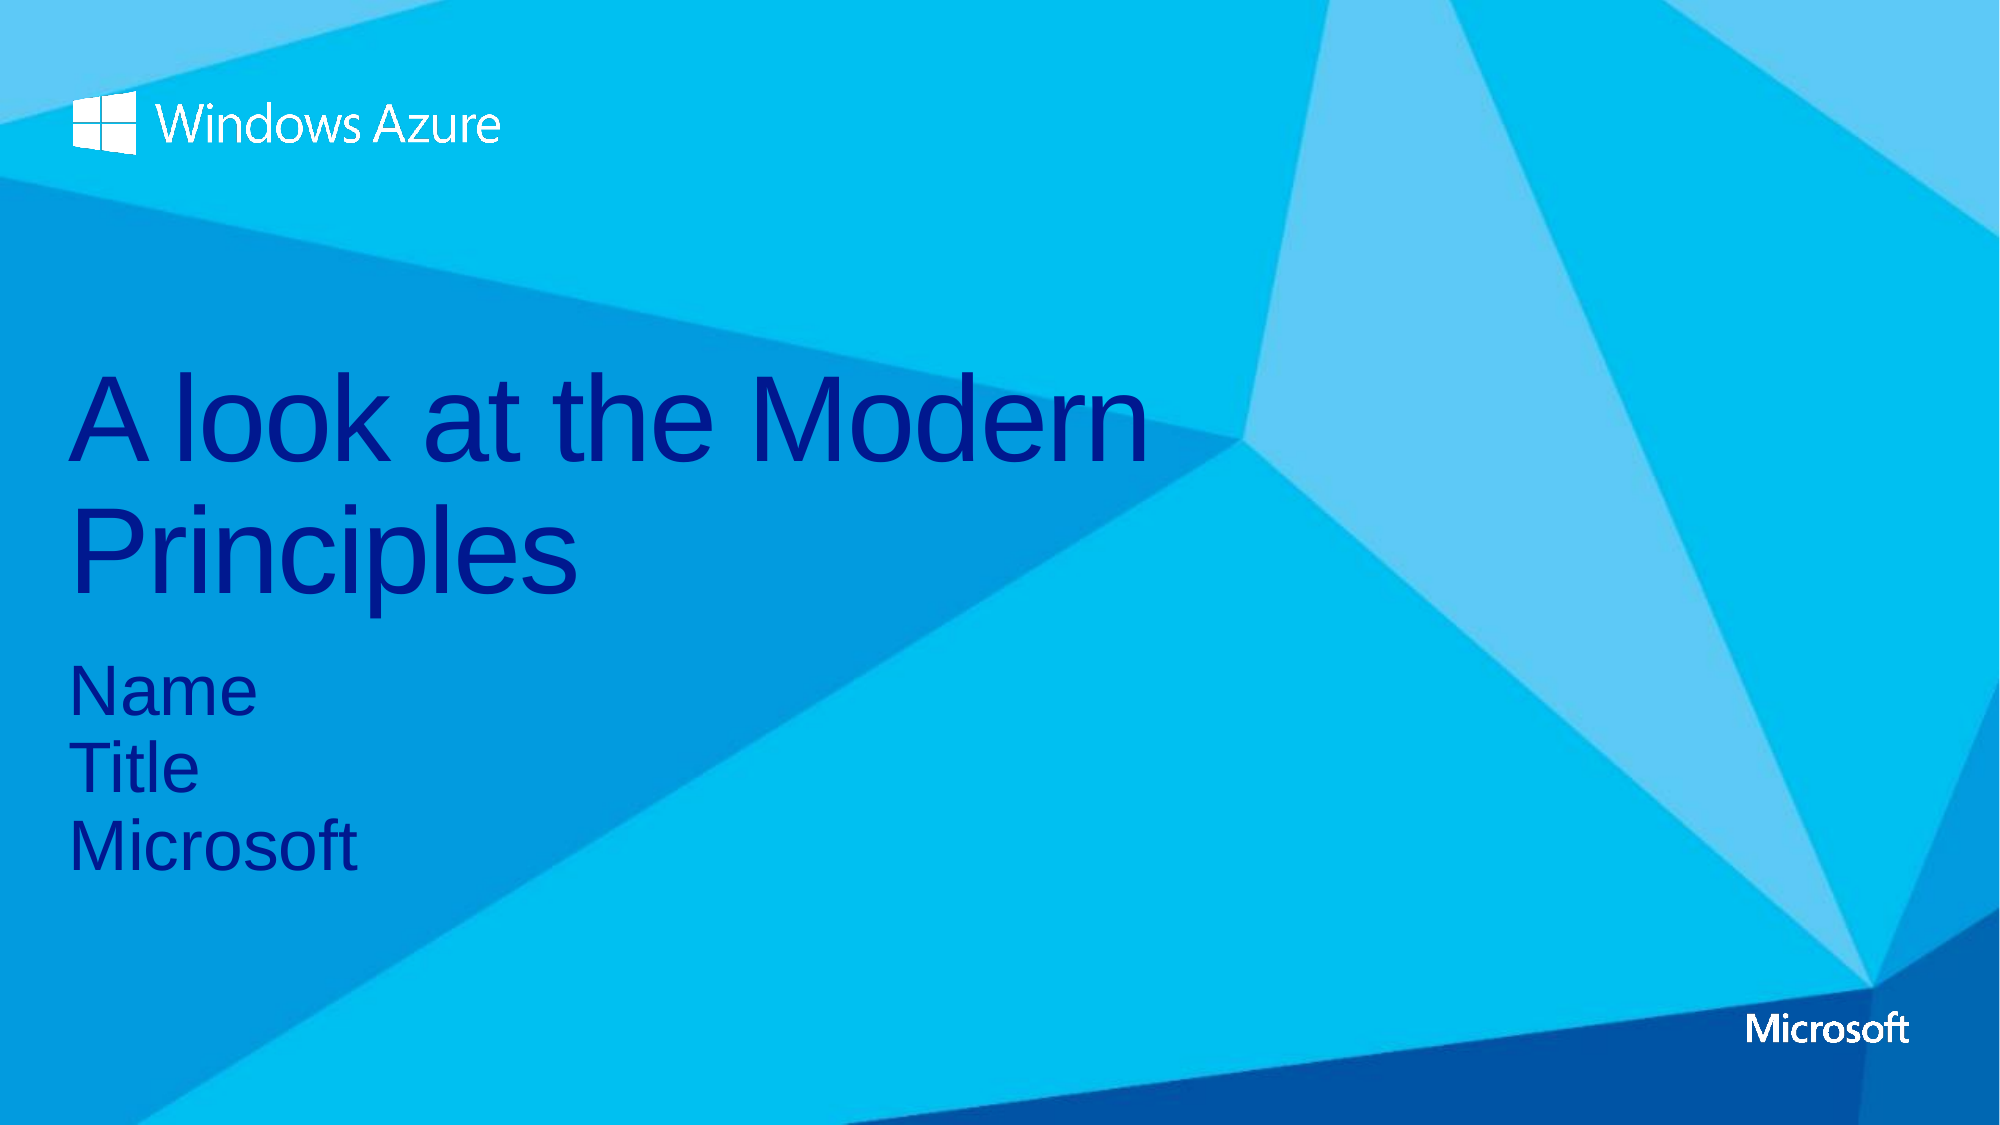

# A look at the Modern Principles
Name
Title
Microsoft